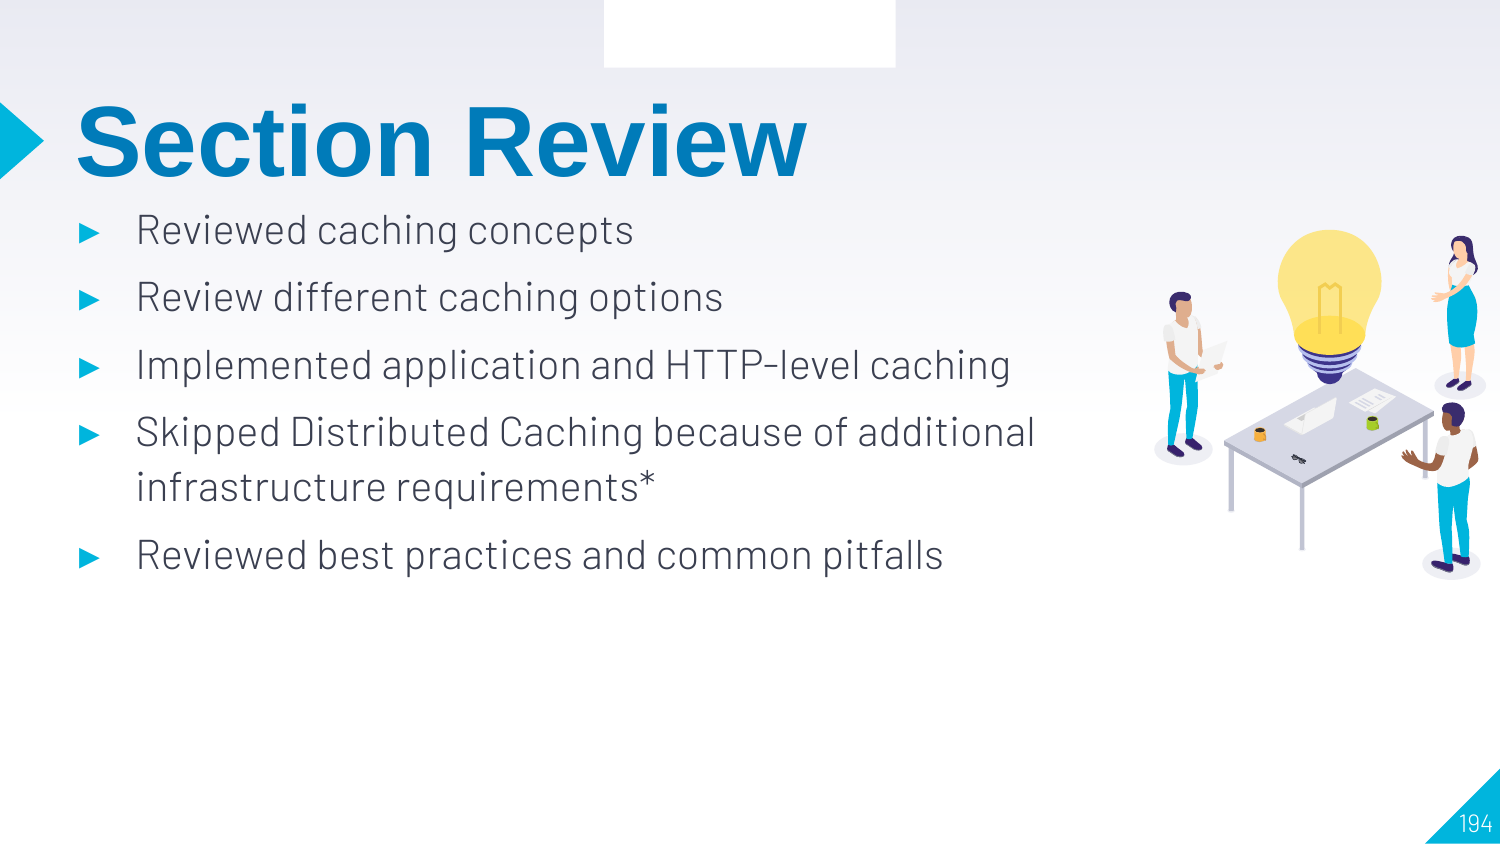

Section Overview

# Section Review
Reviewed caching concepts
Review different caching options
Implemented application and HTTP-level caching
Skipped Distributed Caching because of additional infrastructure requirements*
Reviewed best practices and common pitfalls

194